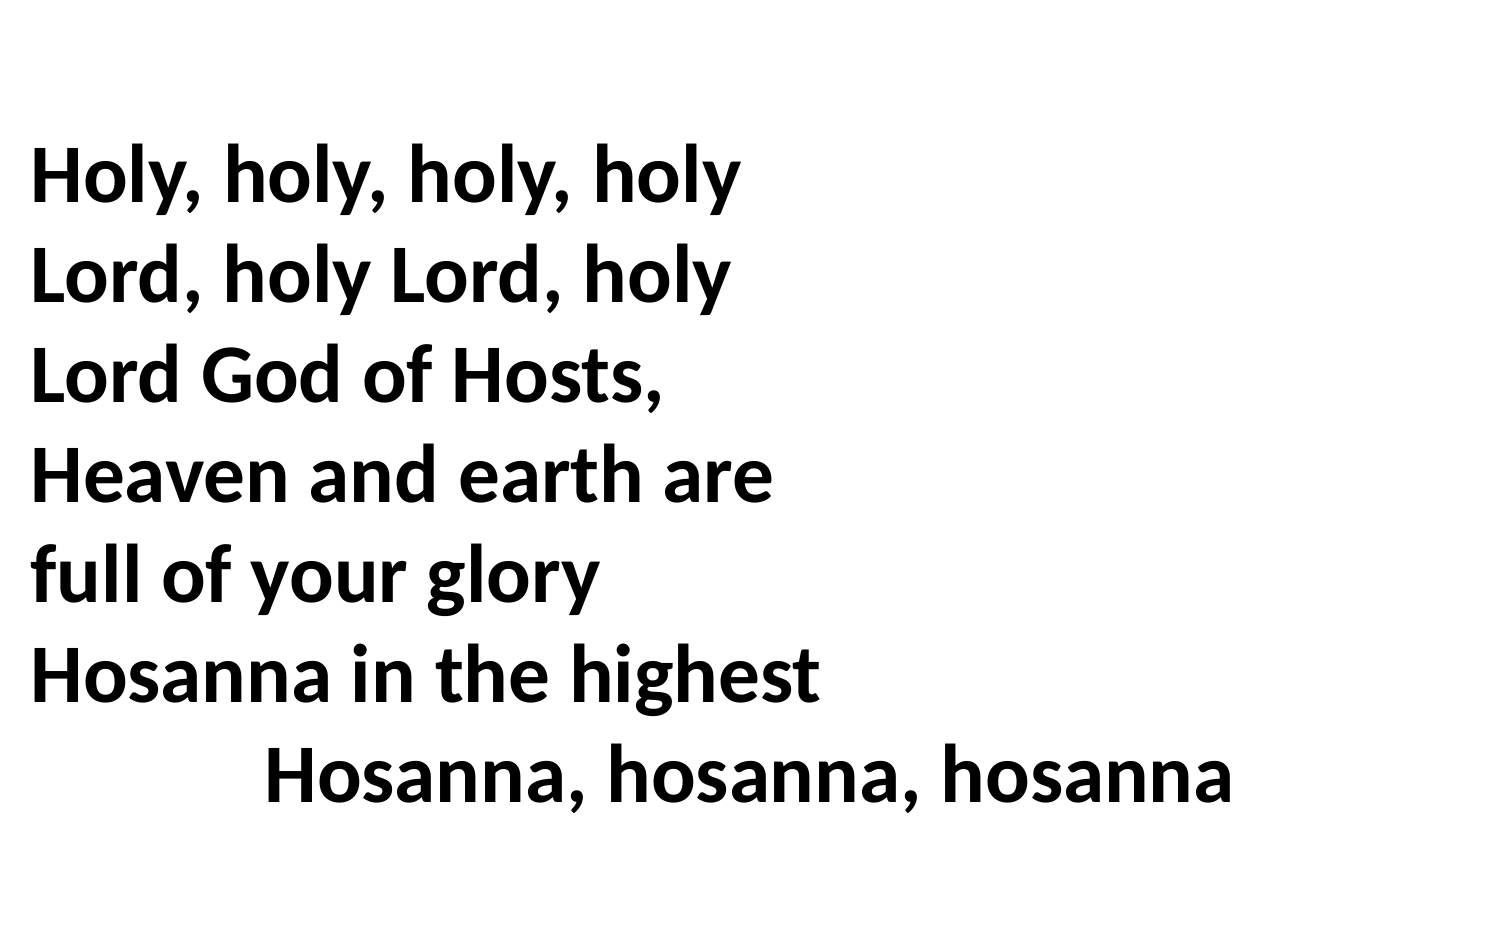

Holy, holy, holy, holy
Lord, holy Lord, holy
Lord God of Hosts,
Heaven and earth are
full of your glory
Hosanna in the highest
Hosanna, hosanna, hosanna